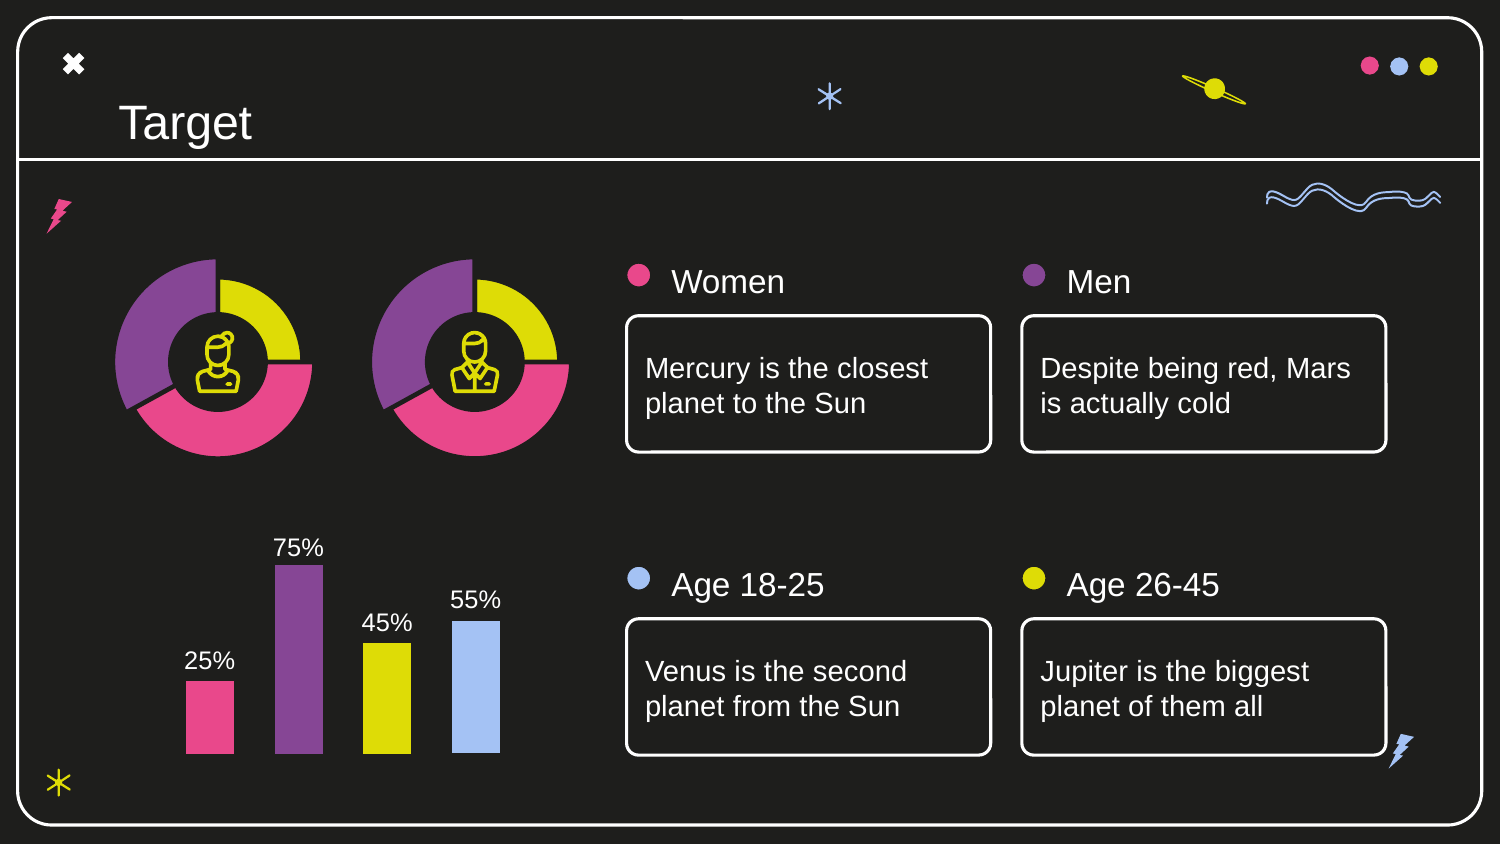

# Target
Women
Men

Mercury is the closest planet to the Sun
Despite being red, Mars is actually cold

75%
Age 18-25
Age 26-45

55%

45%
Venus is the second planet from the Sun
Jupiter is the biggest planet of them all

25%